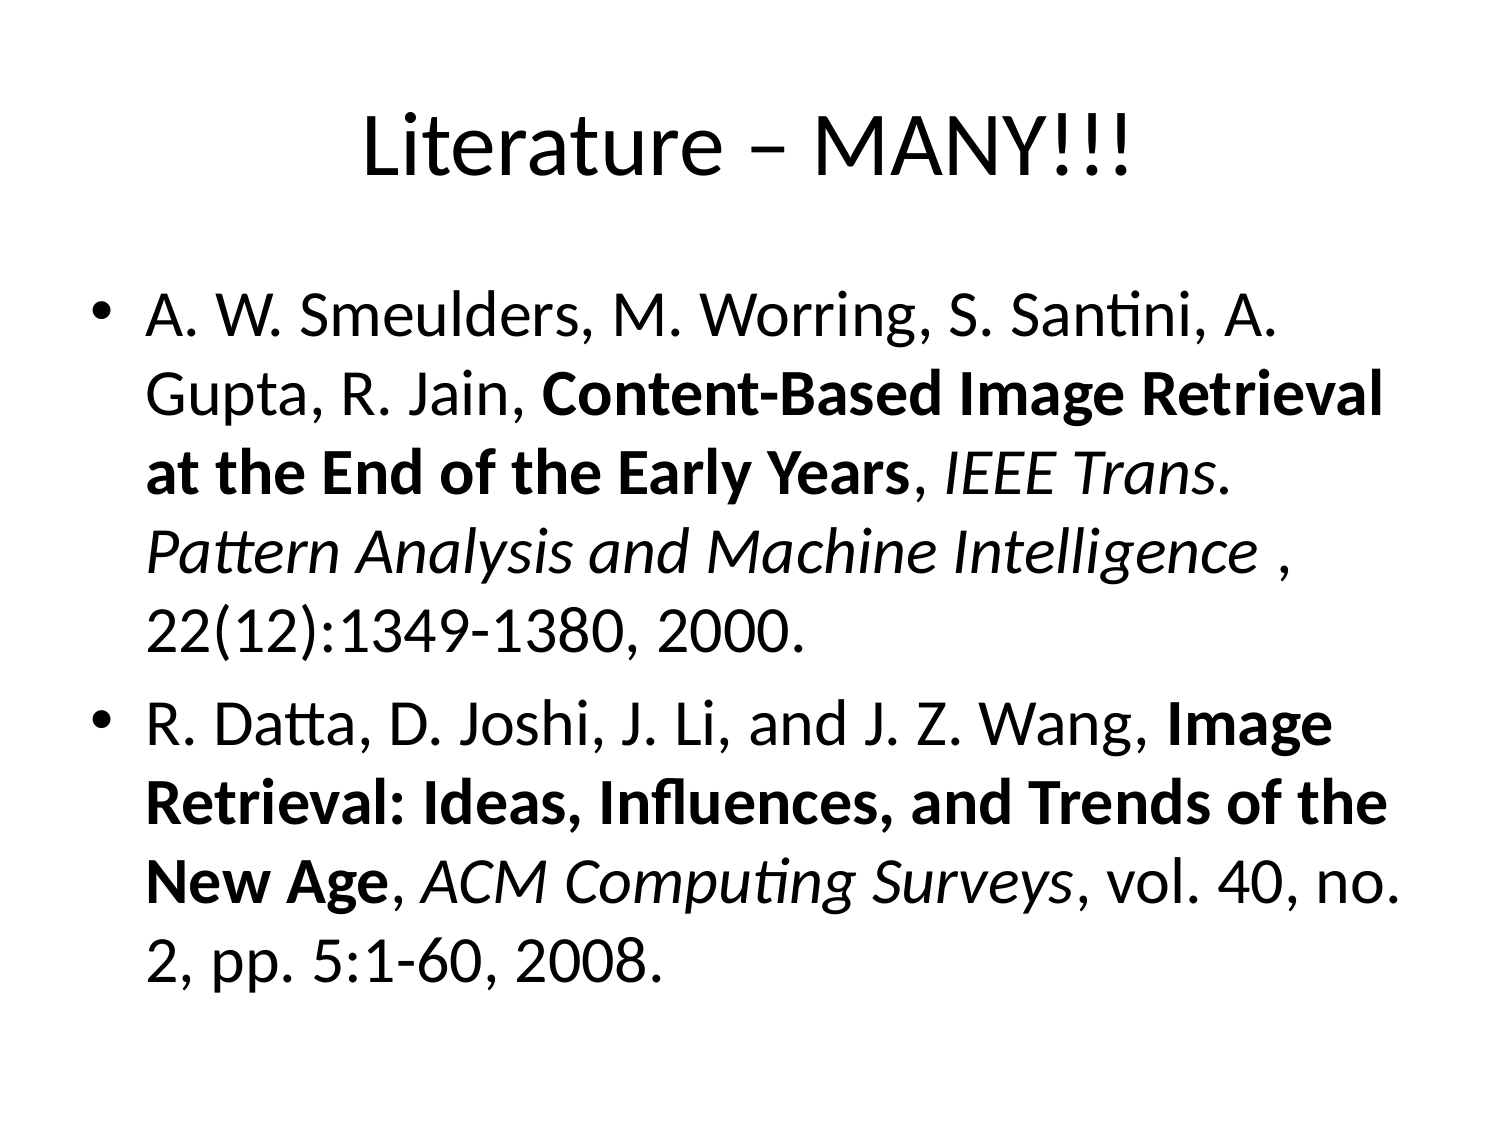

# Literature – MANY!!!
A. W. Smeulders, M. Worring, S. Santini, A. Gupta, R. Jain, Content-Based Image Retrieval at the End of the Early Years, IEEE Trans. Pattern Analysis and Machine Intelligence , 22(12):1349-1380, 2000.
R. Datta, D. Joshi, J. Li, and J. Z. Wang, Image Retrieval: Ideas, Influences, and Trends of the New Age, ACM Computing Surveys, vol. 40, no. 2, pp. 5:1-60, 2008.